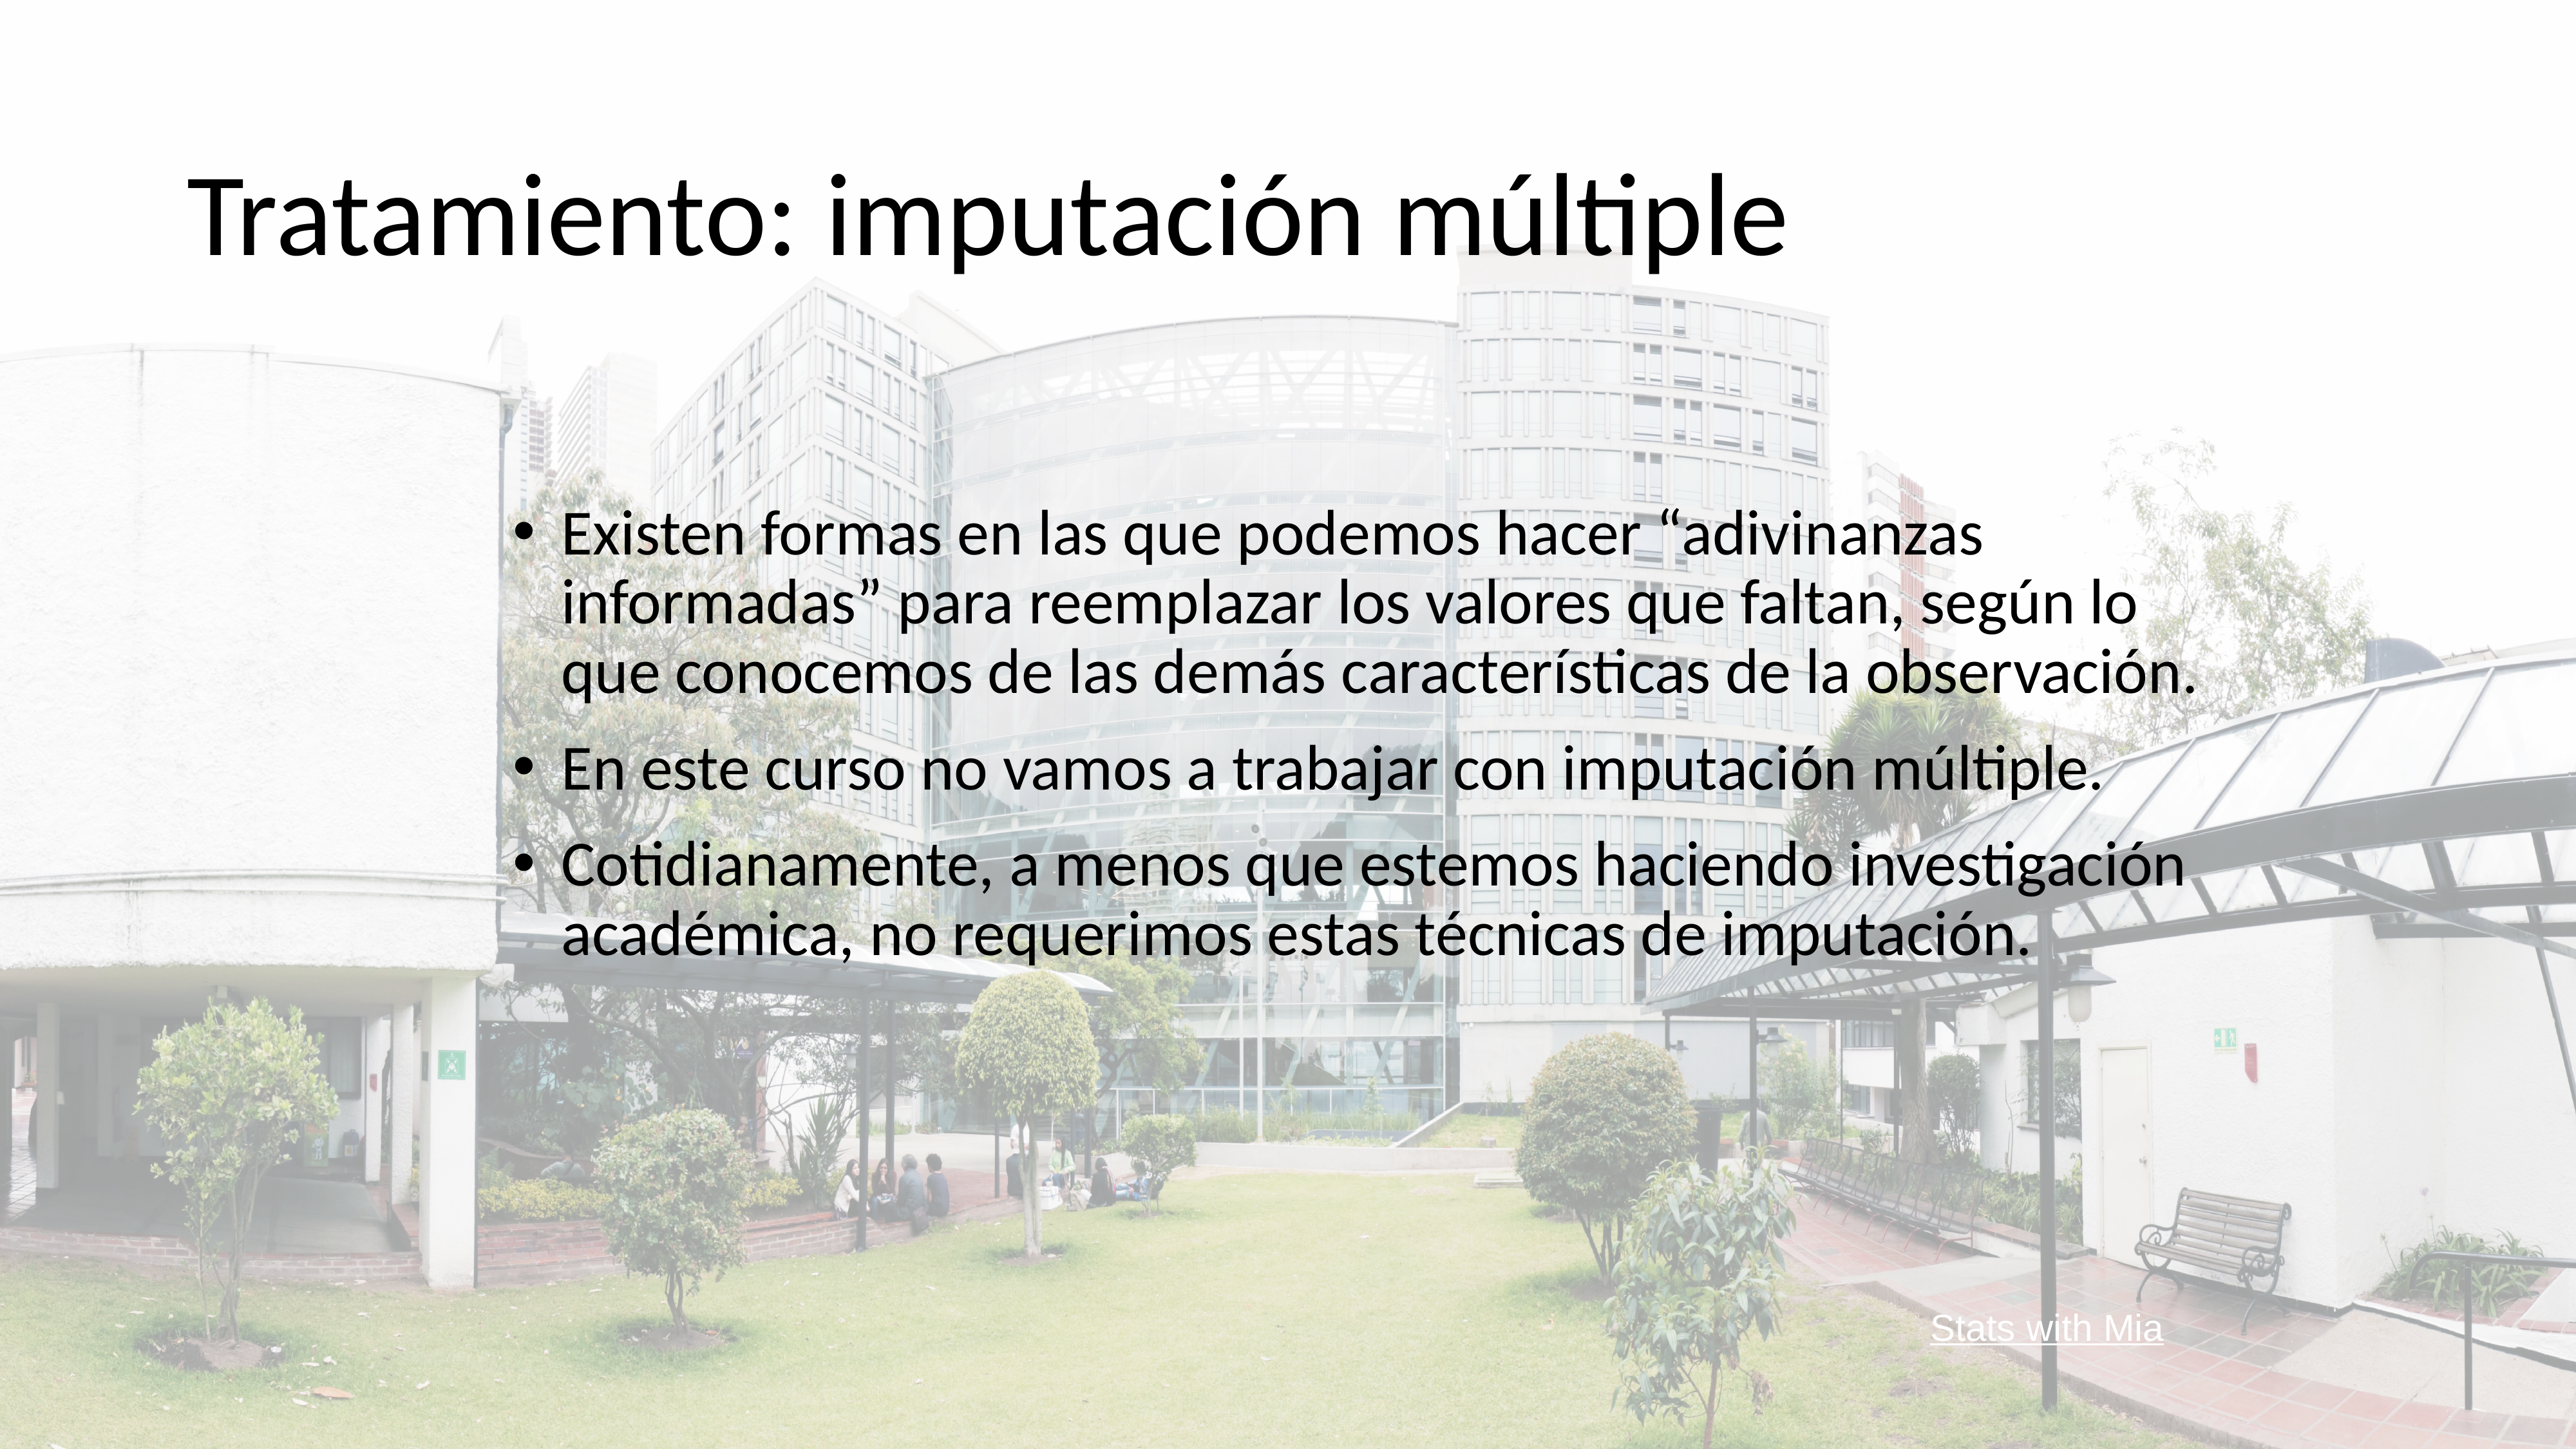

# Tratamiento: imputación múltiple
Existen formas en las que podemos hacer “adivinanzas informadas” para reemplazar los valores que faltan, según lo que conocemos de las demás características de la observación.
En este curso no vamos a trabajar con imputación múltiple.
Cotidianamente, a menos que estemos haciendo investigación académica, no requerimos estas técnicas de imputación.

Stats with Mia